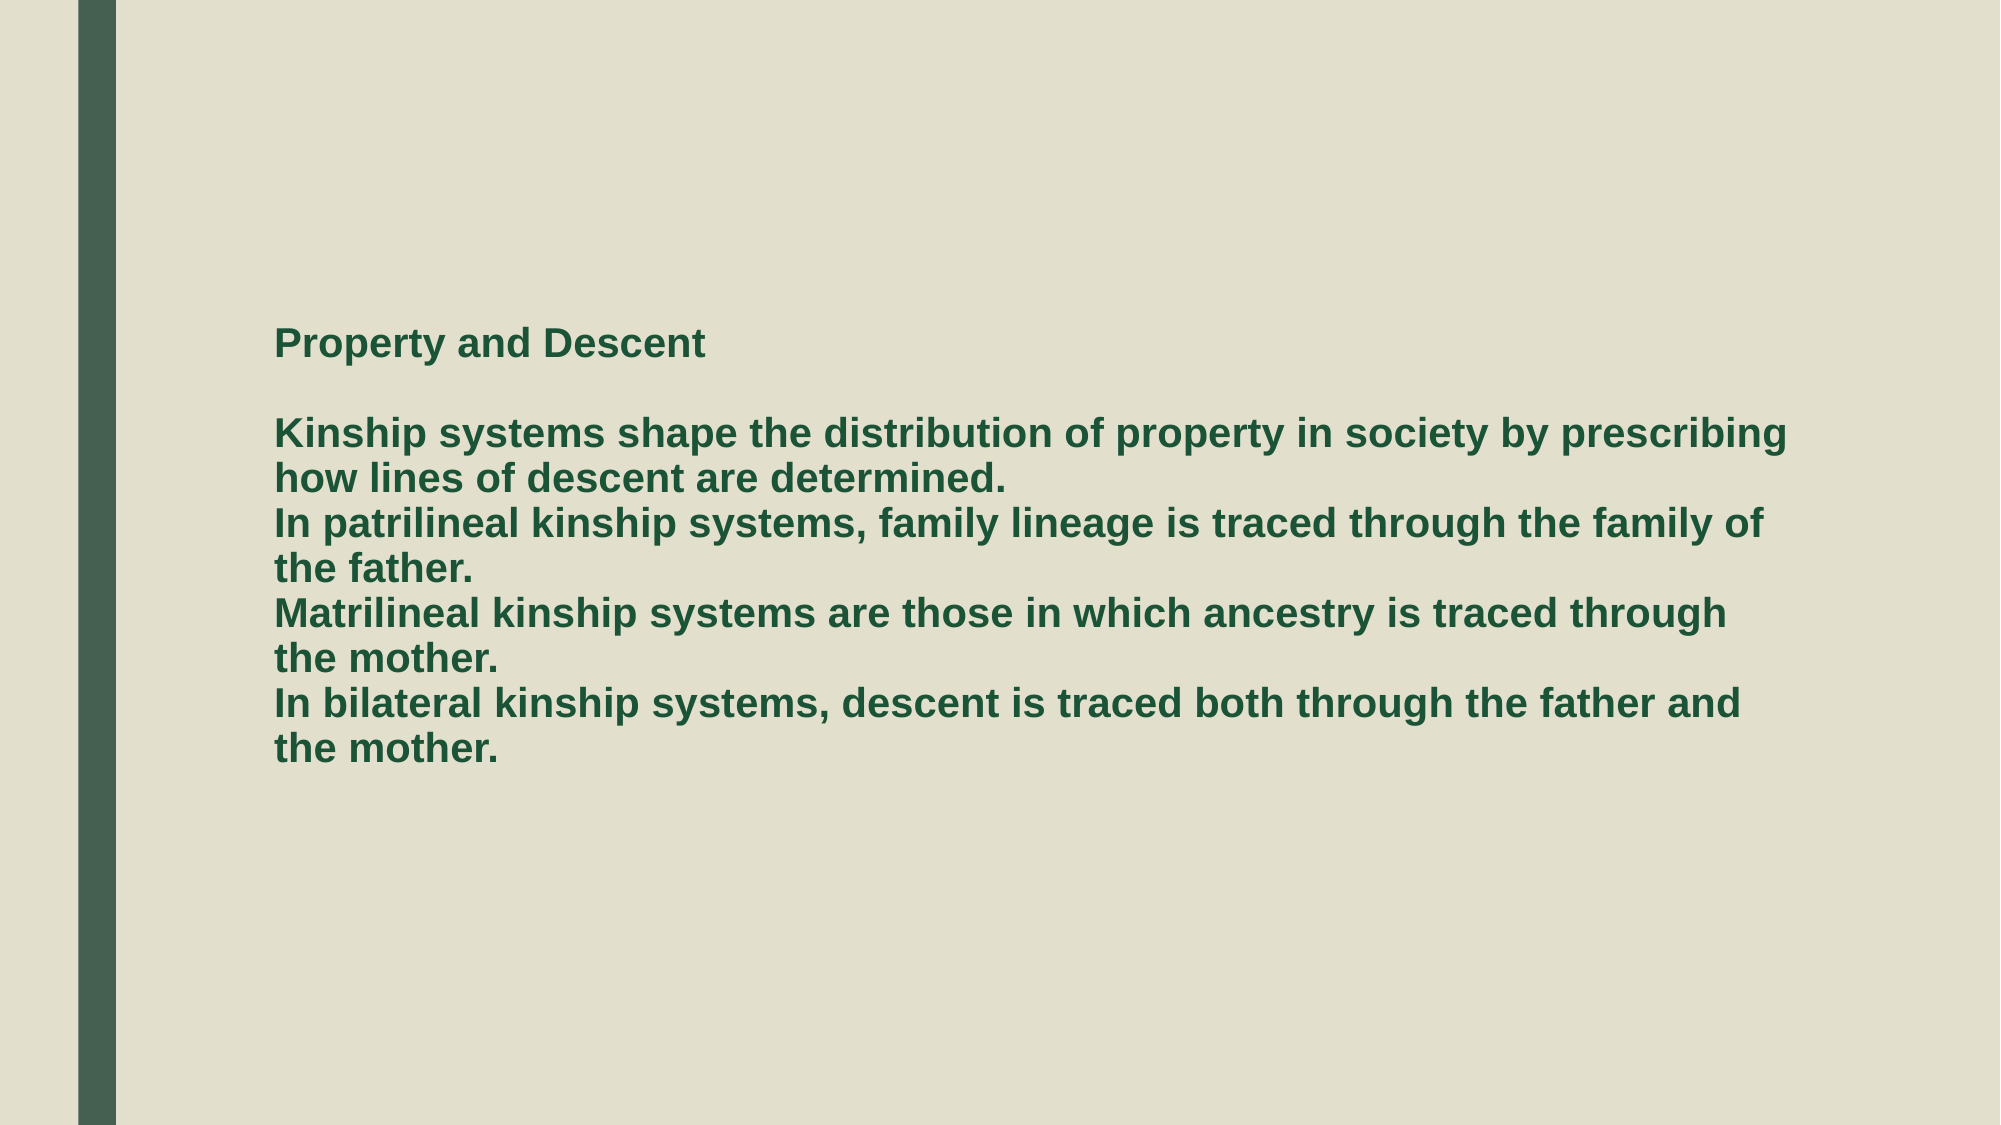

Property and Descent

Kinship systems shape the distribution of property in society by prescribing how lines of descent are determined.
In patrilineal kinship systems, family lineage is traced through the family of the father.
Matrilineal kinship systems are those in which ancestry is traced through the mother.
In bilateral kinship systems, descent is traced both through the father and the mother.